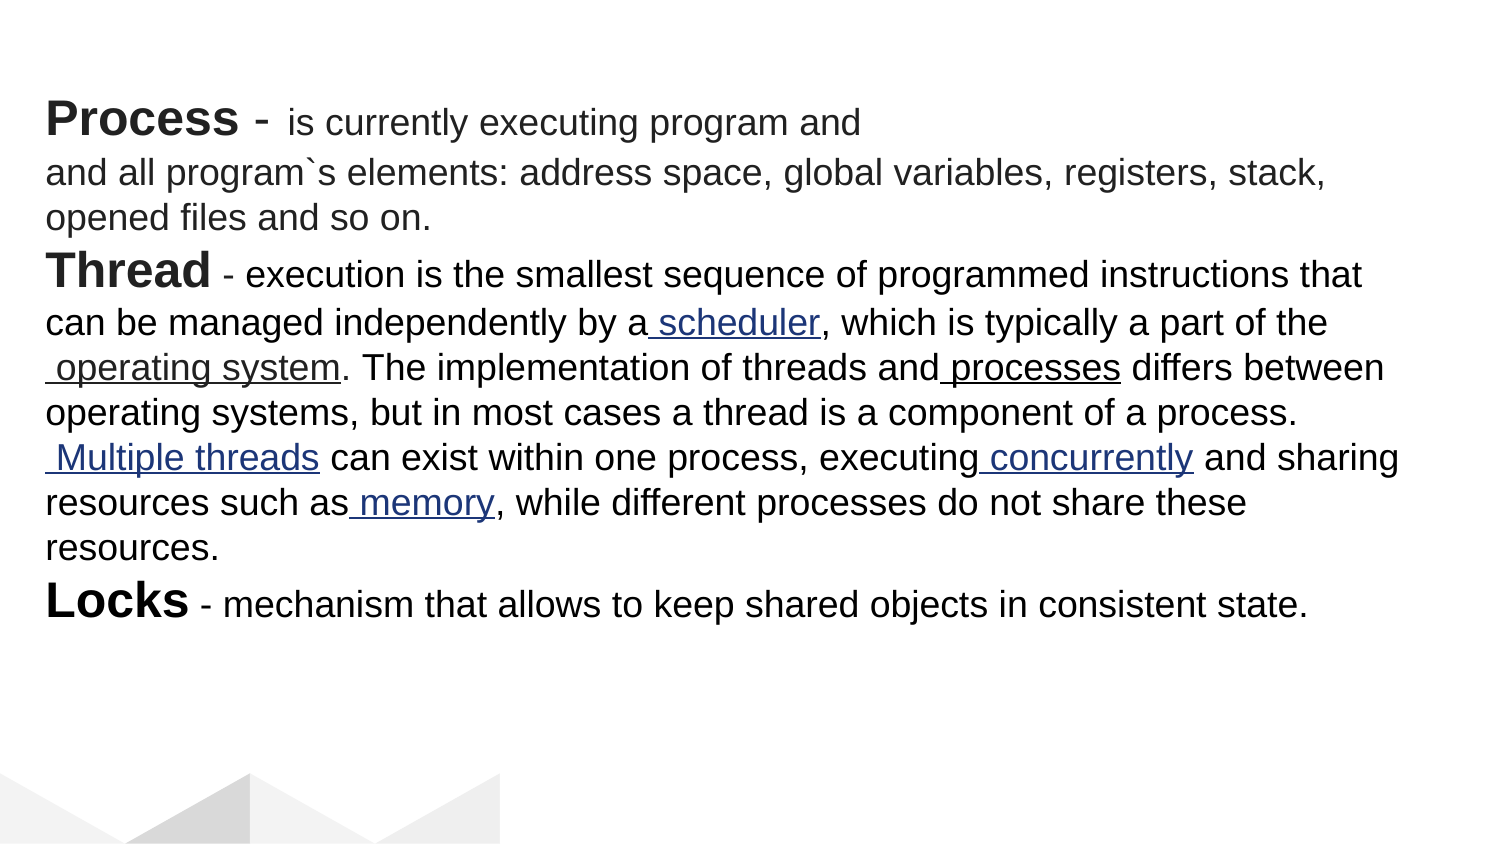

# Process - is currently executing program and
and all program`s elements: address space, global variables, registers, stack, opened files and so on.
Thread - execution is the smallest sequence of programmed instructions that can be managed independently by a scheduler, which is typically a part of the operating system. The implementation of threads and processes differs between operating systems, but in most cases a thread is a component of a process. Multiple threads can exist within one process, executing concurrently and sharing resources such as memory, while different processes do not share these resources.
Locks - mechanism that allows to keep shared objects in consistent state.